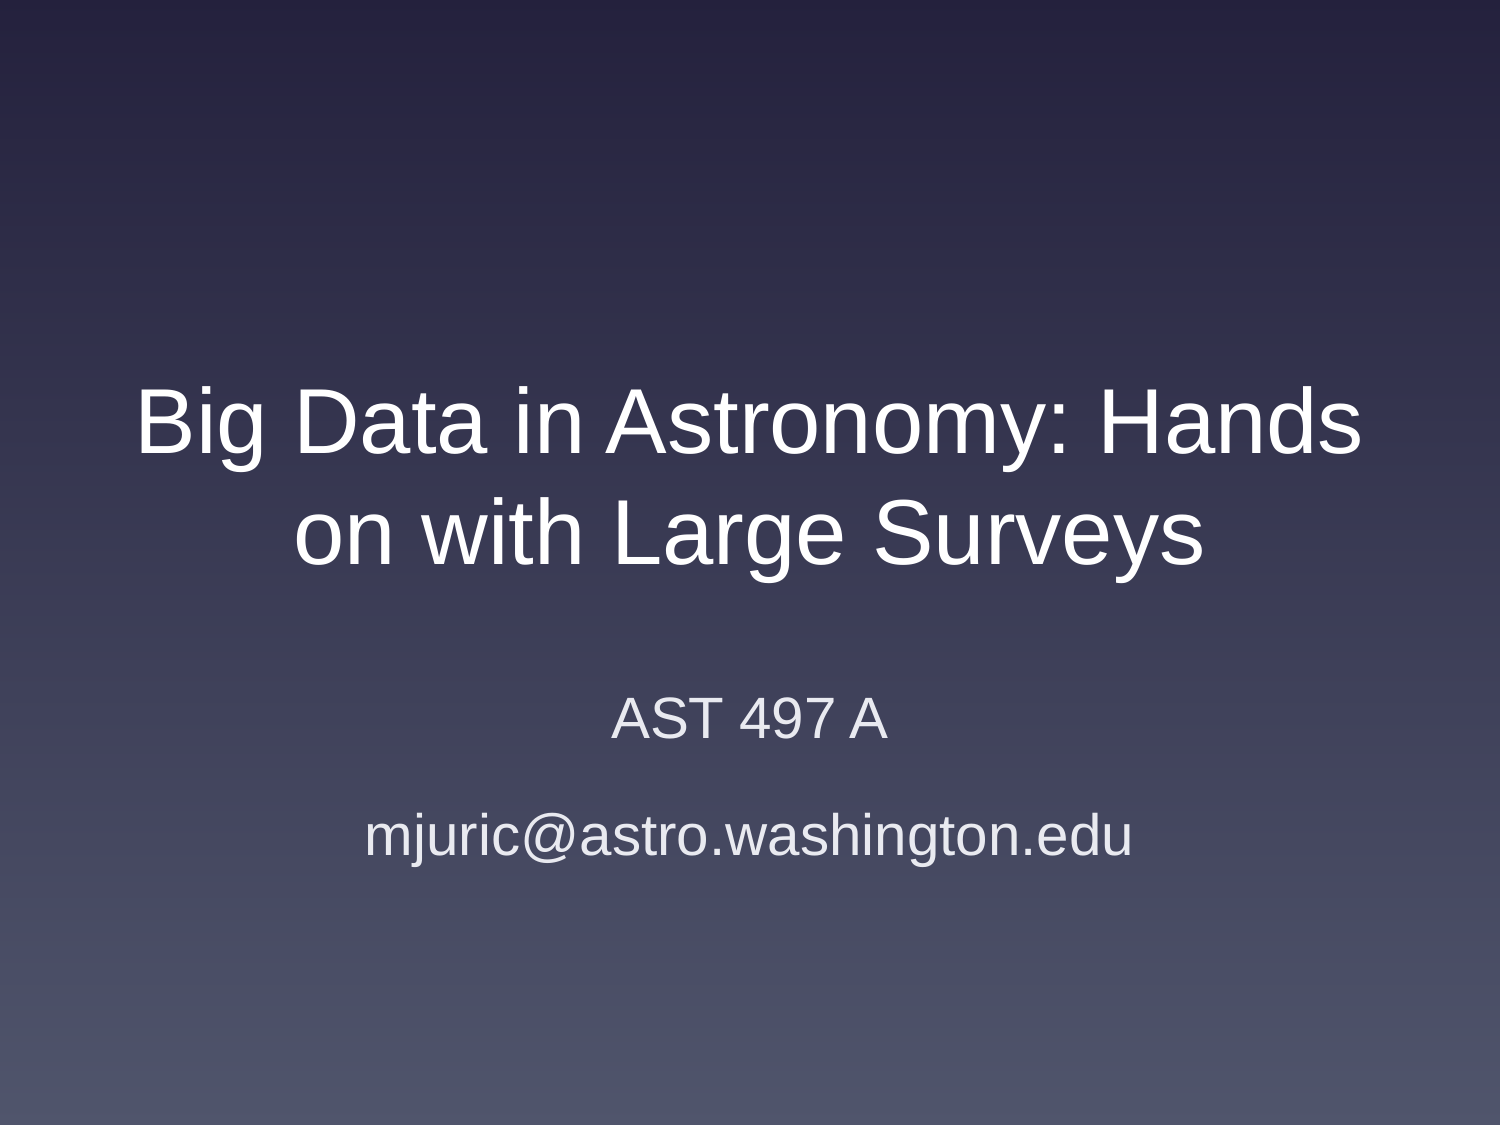

# Big Data in Astronomy: Hands on with Large Surveys
AST 497 A
mjuric@astro.washington.edu